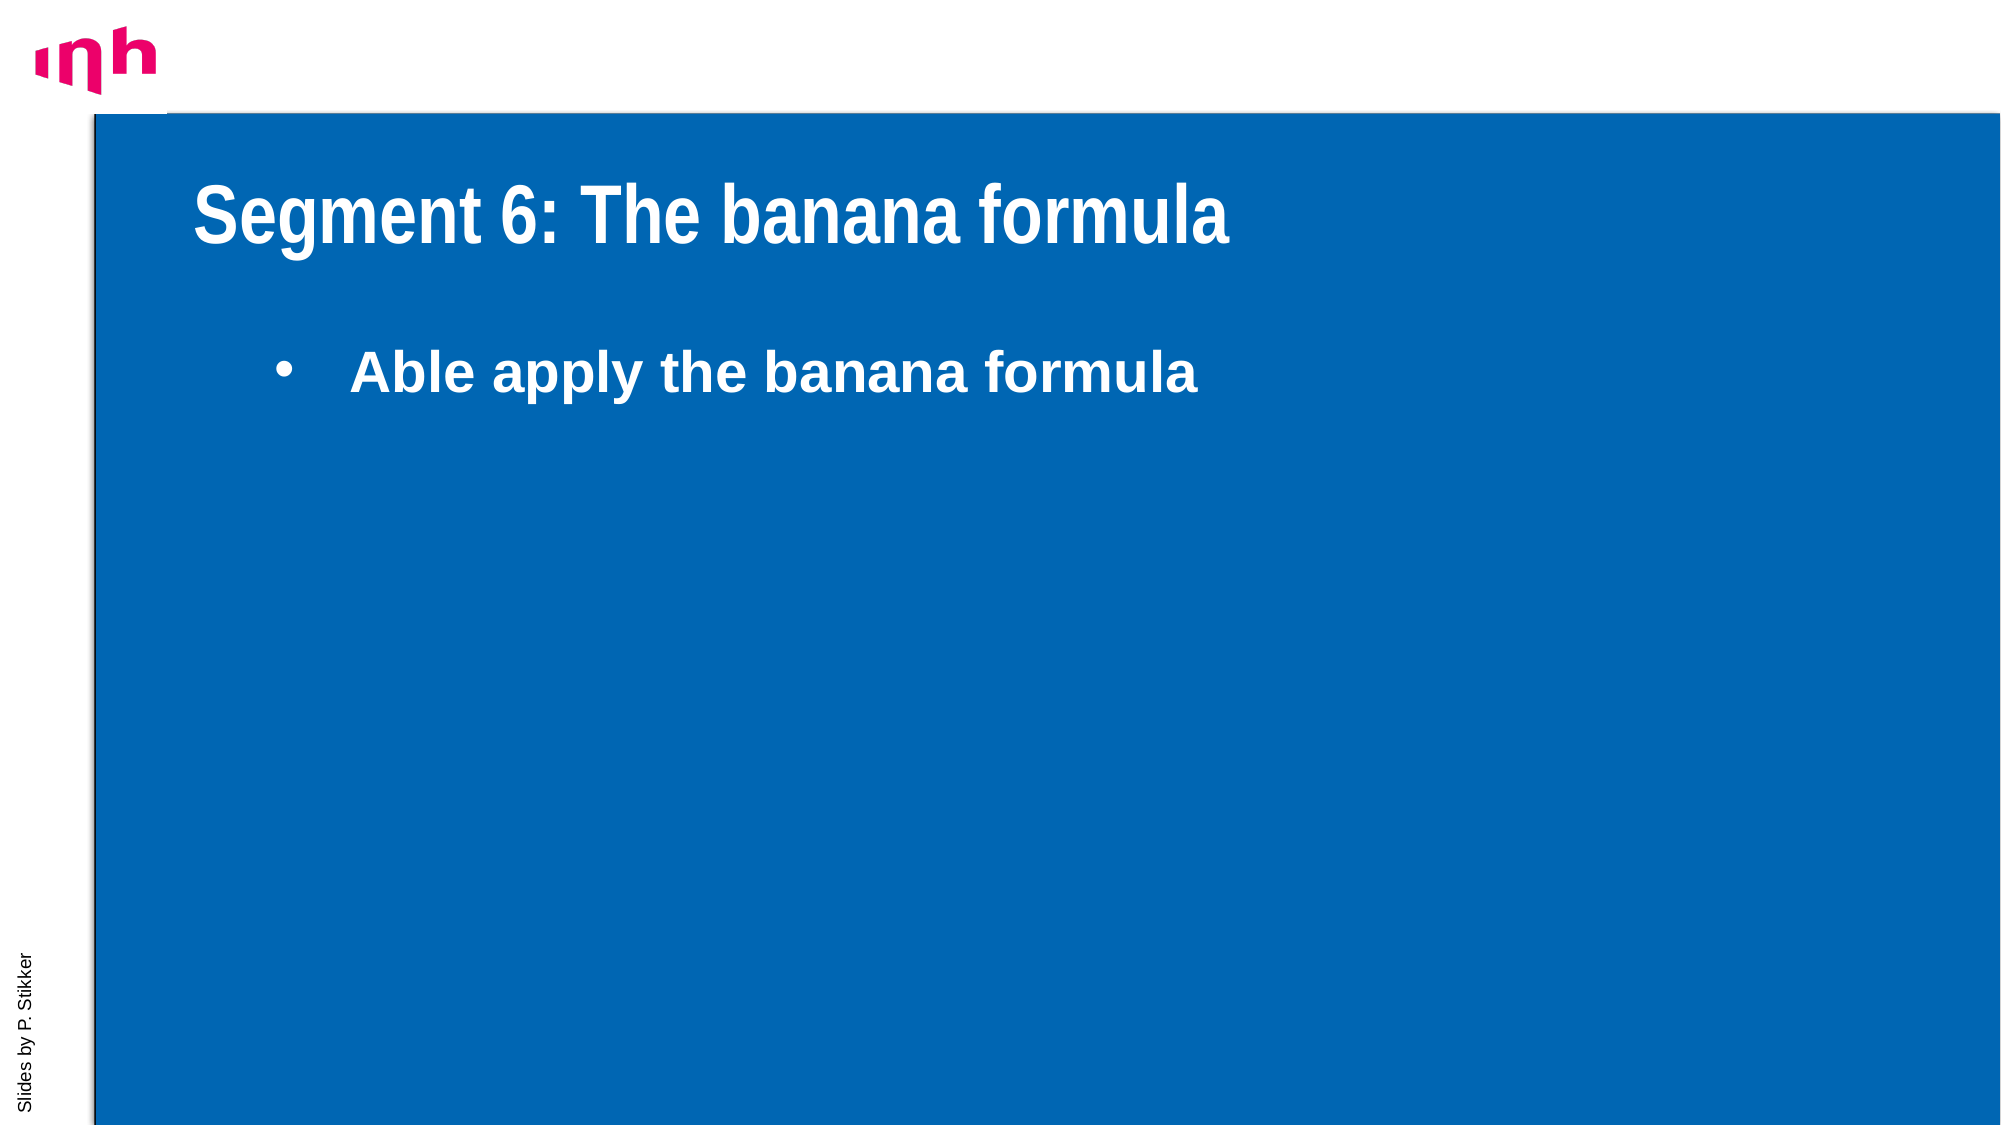

# Segment 6: The banana formula
Able apply the banana formula
25